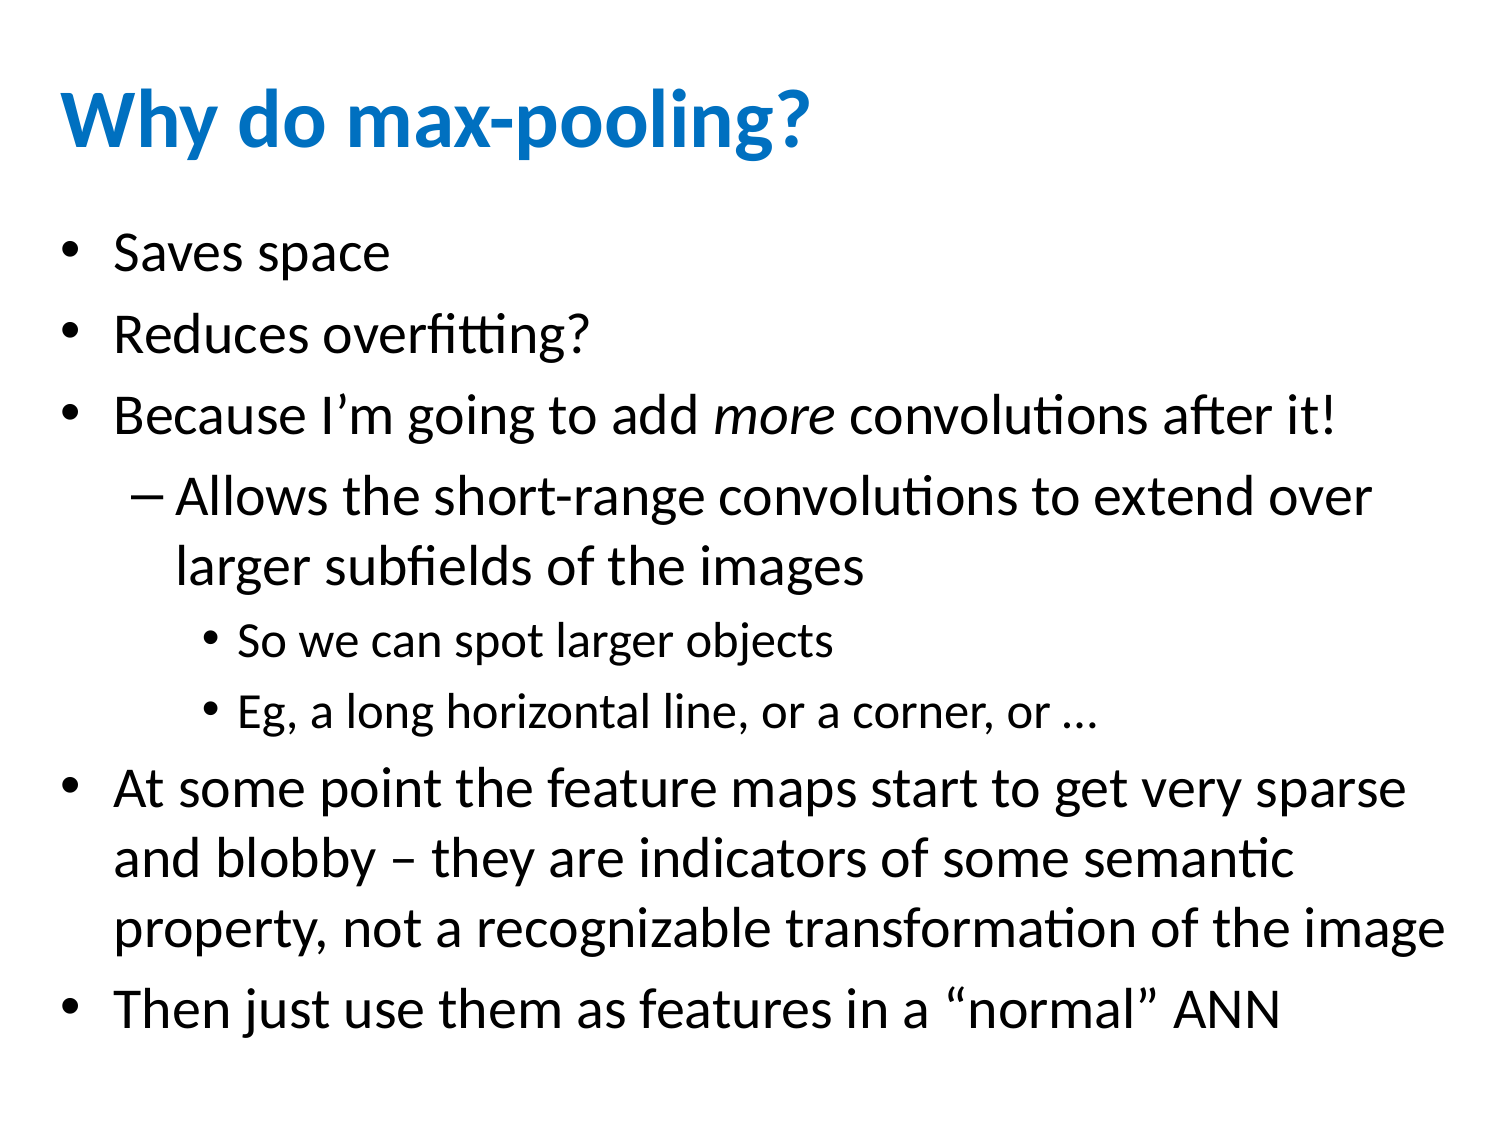

# Why do max-pooling?
Saves space
Reduces overfitting?
Because I’m going to add more convolutions after it!
Allows the short-range convolutions to extend over larger subfields of the images
So we can spot larger objects
Eg, a long horizontal line, or a corner, or …
At some point the feature maps start to get very sparse and blobby – they are indicators of some semantic property, not a recognizable transformation of the image
Then just use them as features in a “normal” ANN